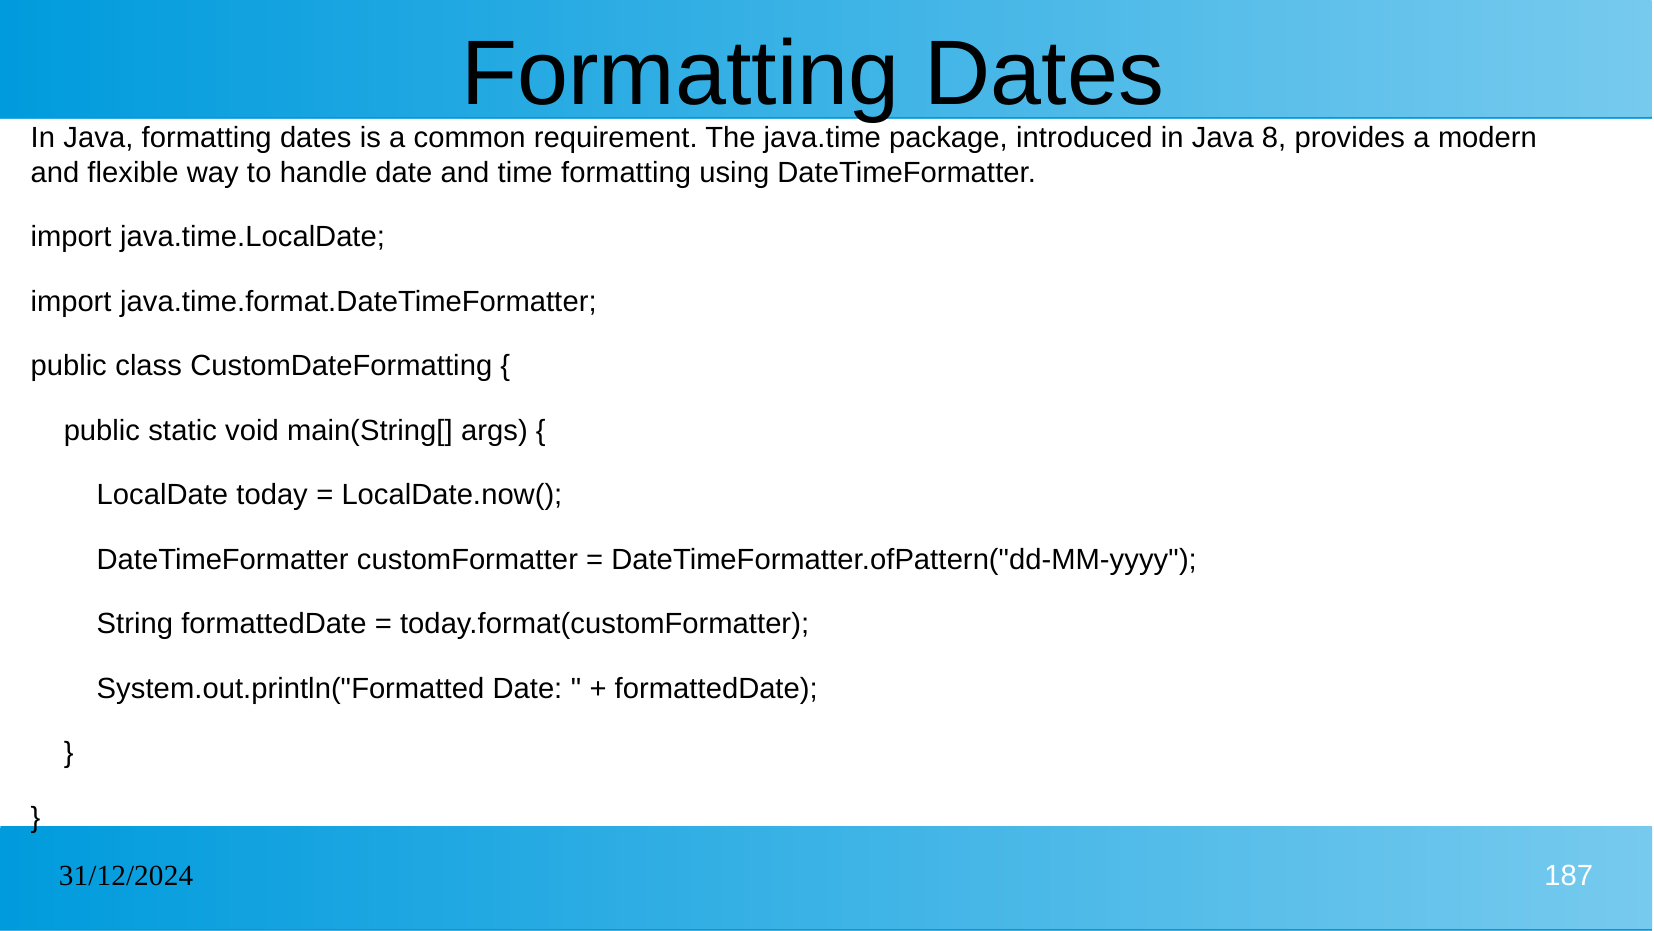

# Formatting Dates
In Java, formatting dates is a common requirement. The java.time package, introduced in Java 8, provides a modern and flexible way to handle date and time formatting using DateTimeFormatter.
import java.time.LocalDate;
import java.time.format.DateTimeFormatter;
public class CustomDateFormatting {
    public static void main(String[] args) {
        LocalDate today = LocalDate.now();
        DateTimeFormatter customFormatter = DateTimeFormatter.ofPattern("dd-MM-yyyy");
        String formattedDate = today.format(customFormatter);
        System.out.println("Formatted Date: " + formattedDate);
    }
}

31/12/2024
187